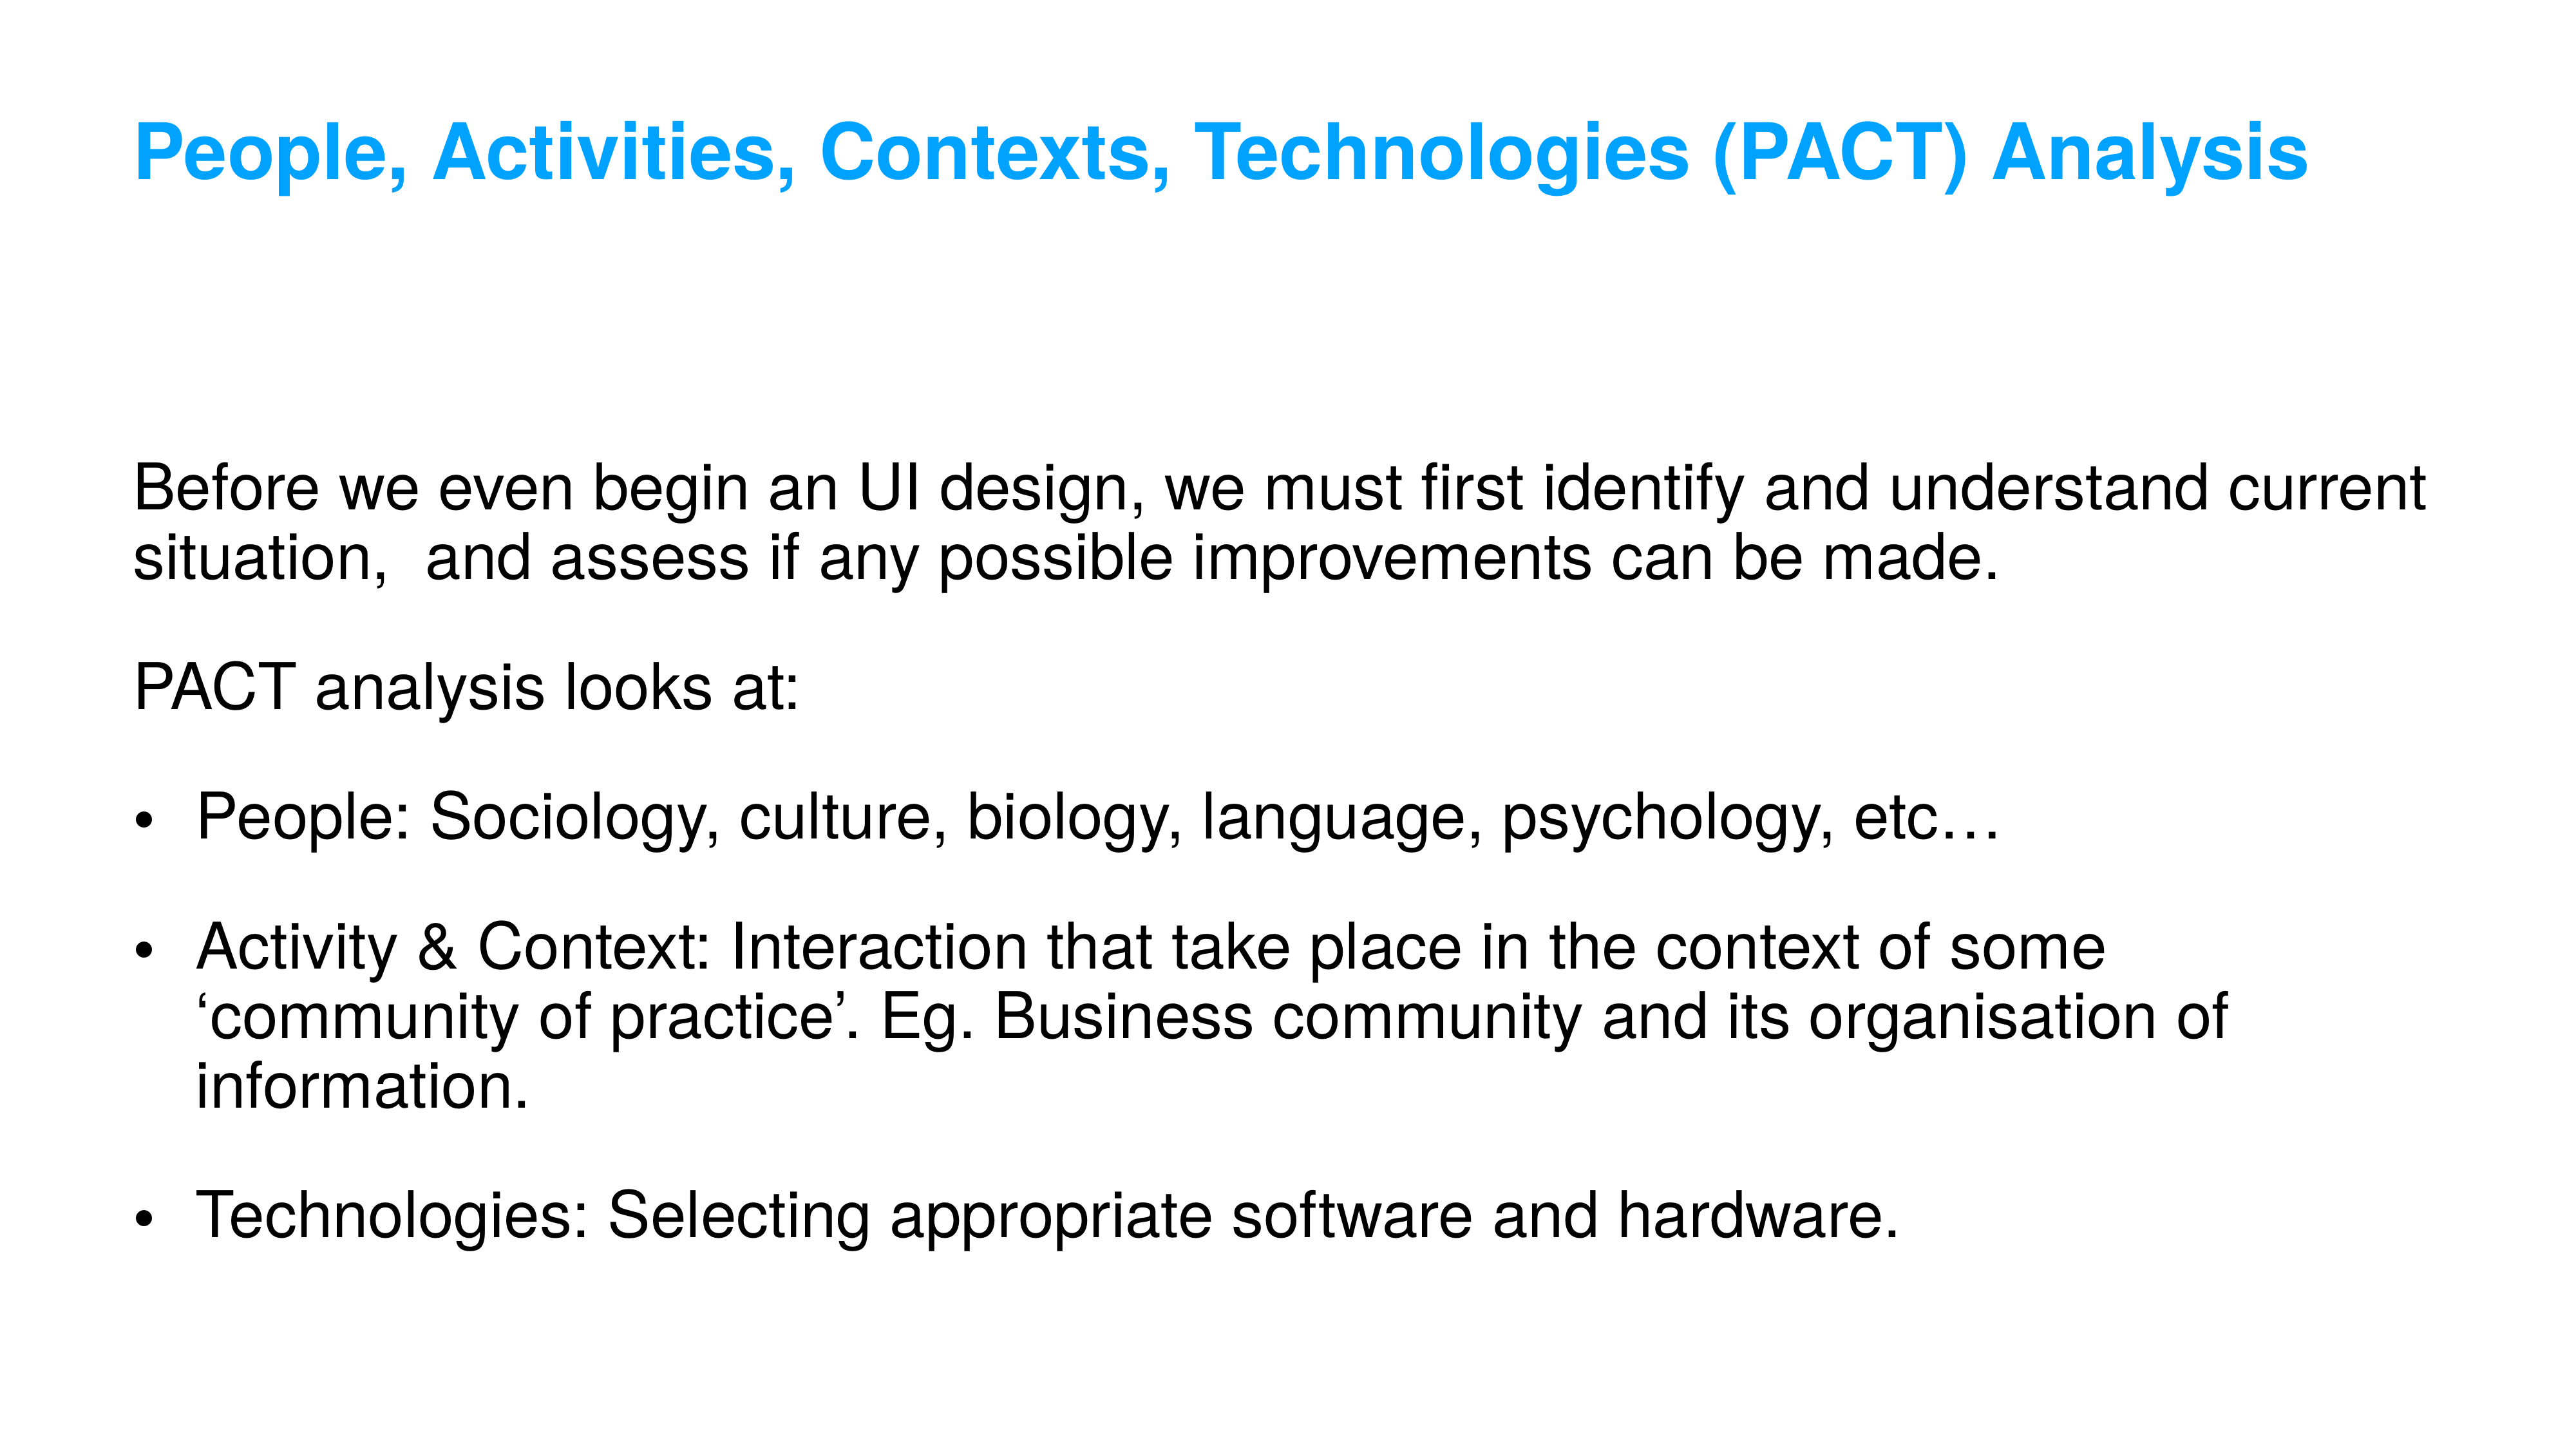

# People, Activities, Contexts, Technologies (PACT) Analysis

Before we even begin an UI design, we must first identify and understand current situation,  and assess if any possible improvements can be made.
PACT analysis looks at:
People: Sociology, culture, biology, language, psychology, etc…
Activity & Context: Interaction that take place in the context of some ‘community of practice’. Eg. Business community and its organisation of information.
Technologies: Selecting appropriate software and hardware.